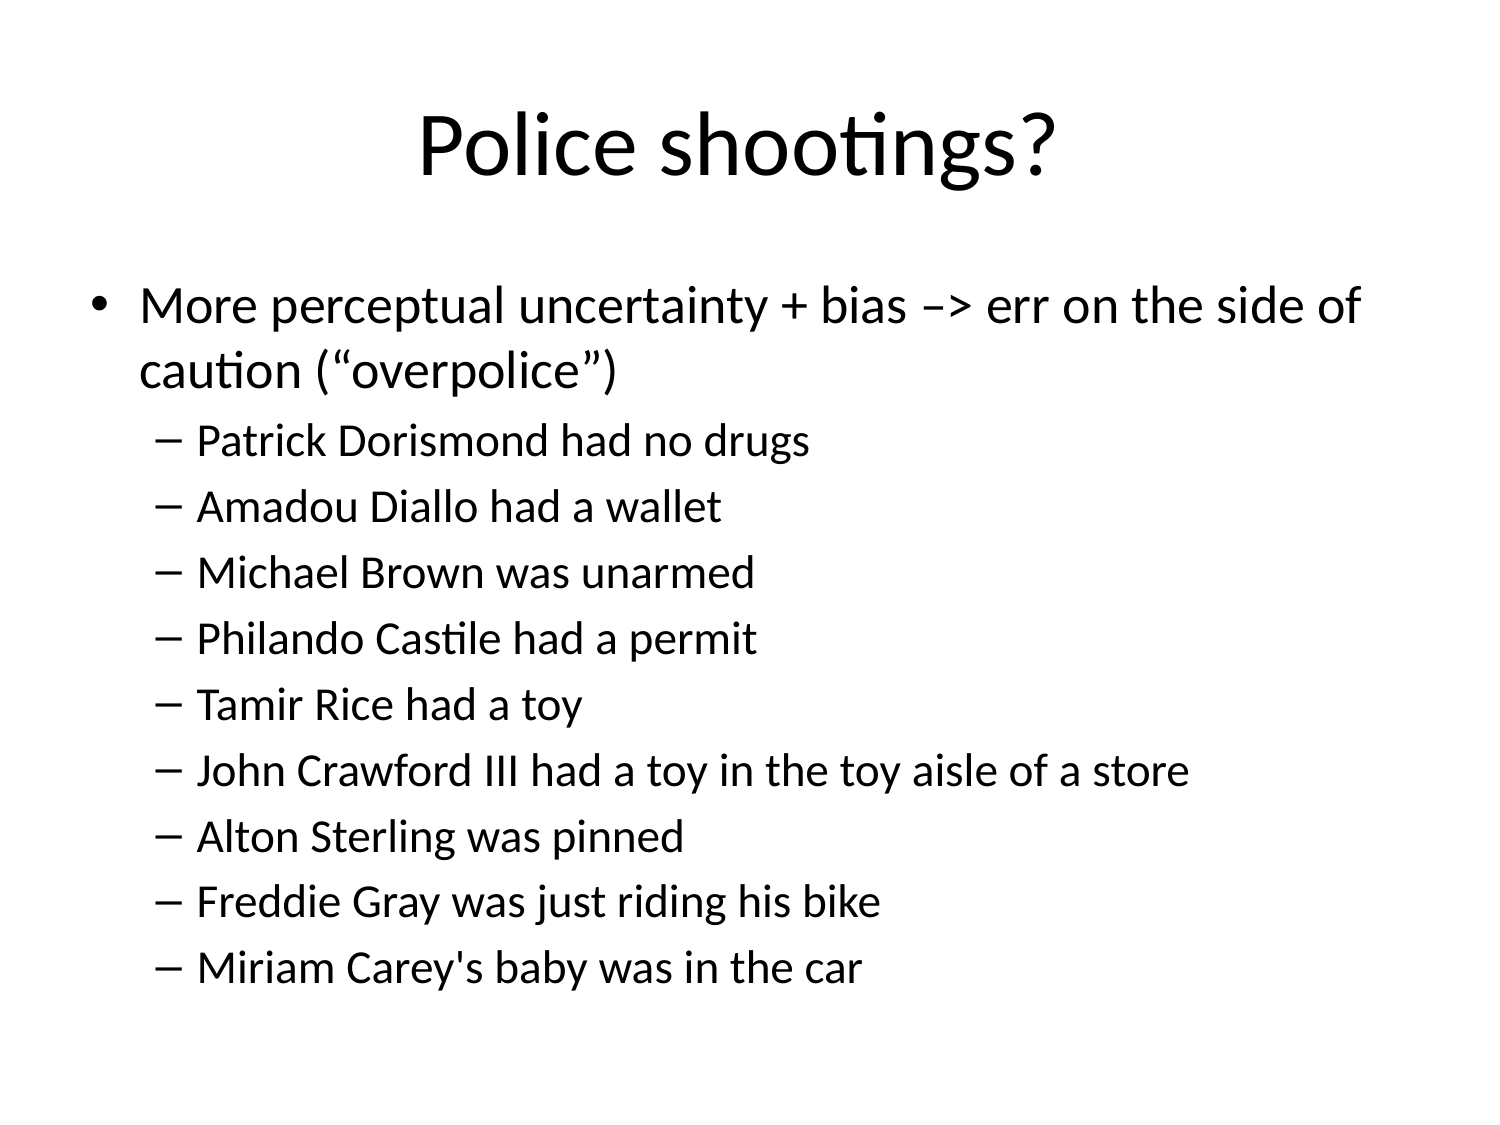

# Police shootings?
More perceptual uncertainty + bias –> err on the side of caution (“overpolice”)
Patrick Dorismond had no drugs
Amadou Diallo had a wallet
Michael Brown was unarmed
Philando Castile had a permit
Tamir Rice had a toy
John Crawford III had a toy in the toy aisle of a store
Alton Sterling was pinned
Freddie Gray was just riding his bike
Miriam Carey's baby was in the car